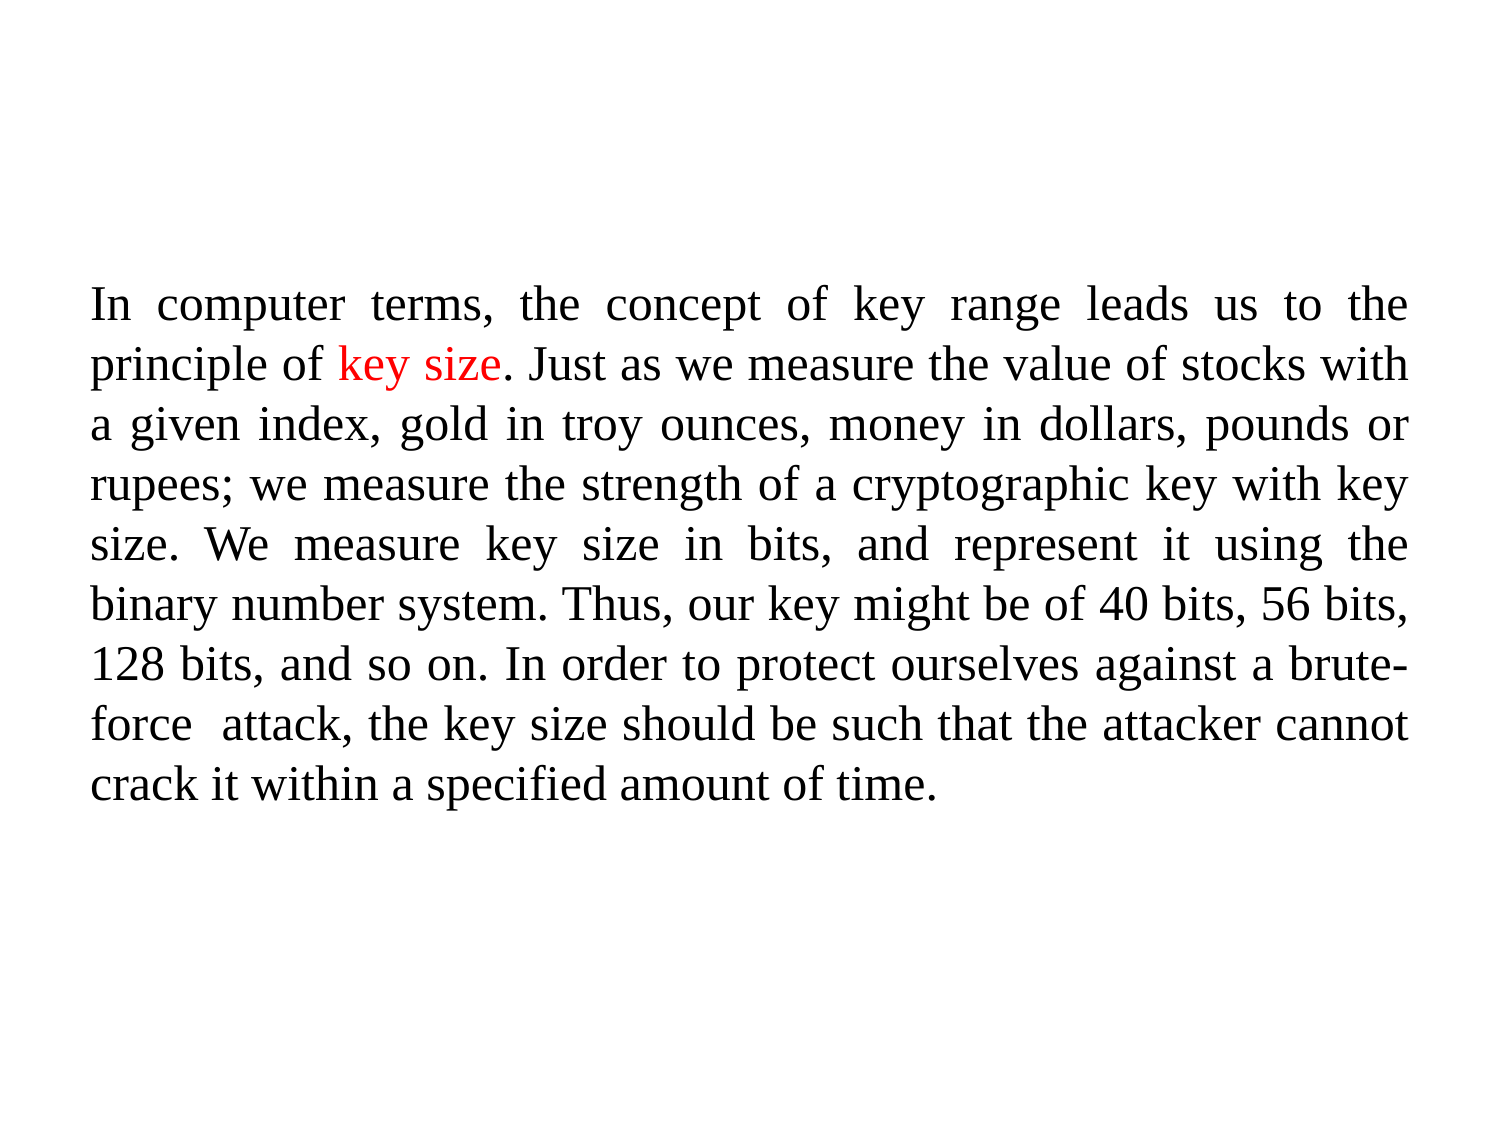

In computer terms, the concept of key range leads us to the principle of key size. Just as we measure the value of stocks with a given index, gold in troy ounces, money in dollars, pounds or rupees; we measure the strength of a cryptographic key with key size. We measure key size in bits, and represent it using the binary number system. Thus, our key might be of 40 bits, 56 bits, 128 bits, and so on. In order to protect ourselves against a brute-force  attack, the key size should be such that the attacker cannot crack it within a specified amount of time.